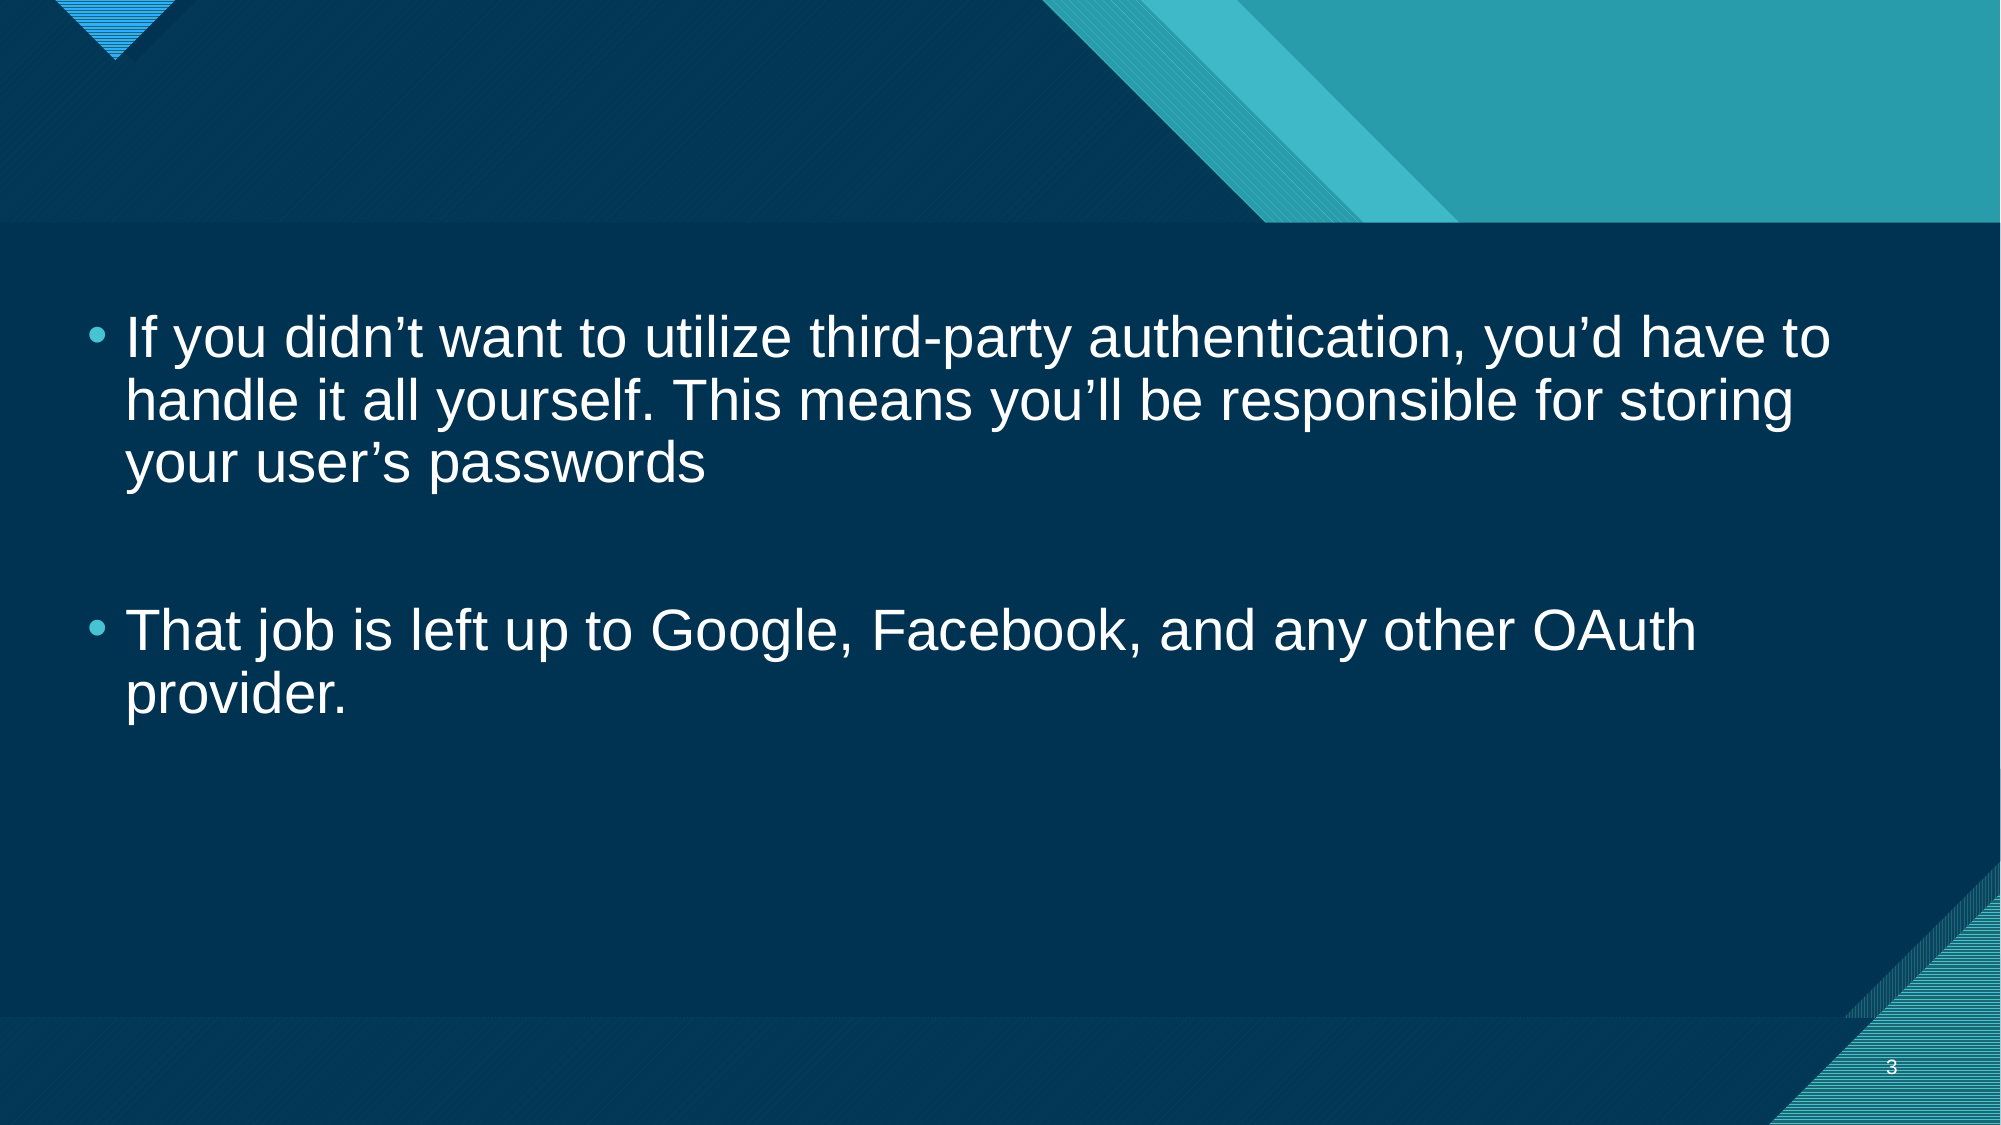

If you didn’t want to utilize third-party authentication, you’d have to handle it all yourself. This means you’ll be responsible for storing your user’s passwords

That job is left up to Google, Facebook, and any other OAuth provider.
3